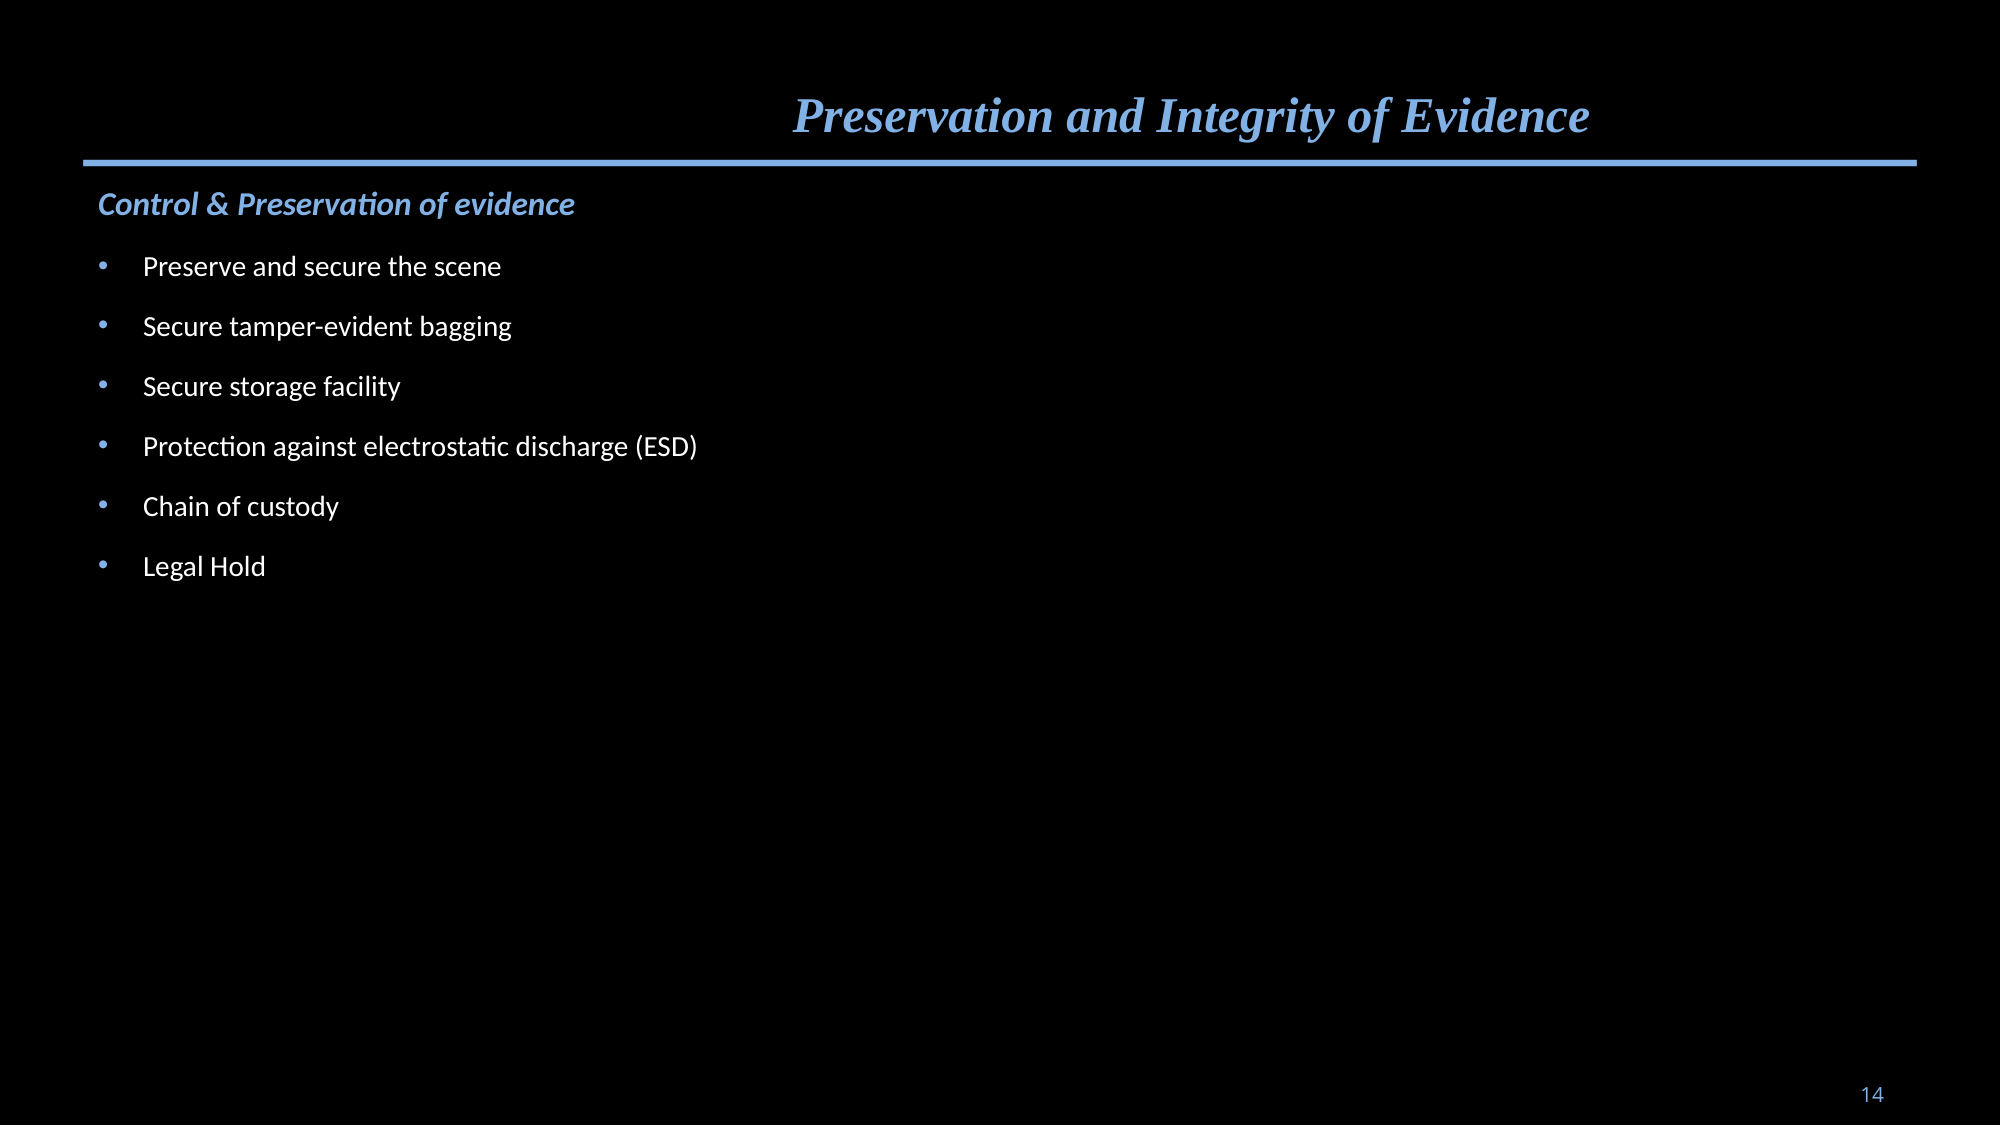

Preservation and Integrity of Evidence
Control & Preservation of evidence
Preserve and secure the scene
Secure tamper-evident bagging
Secure storage facility
Protection against electrostatic discharge (ESD)
Chain of custody
Legal Hold

14